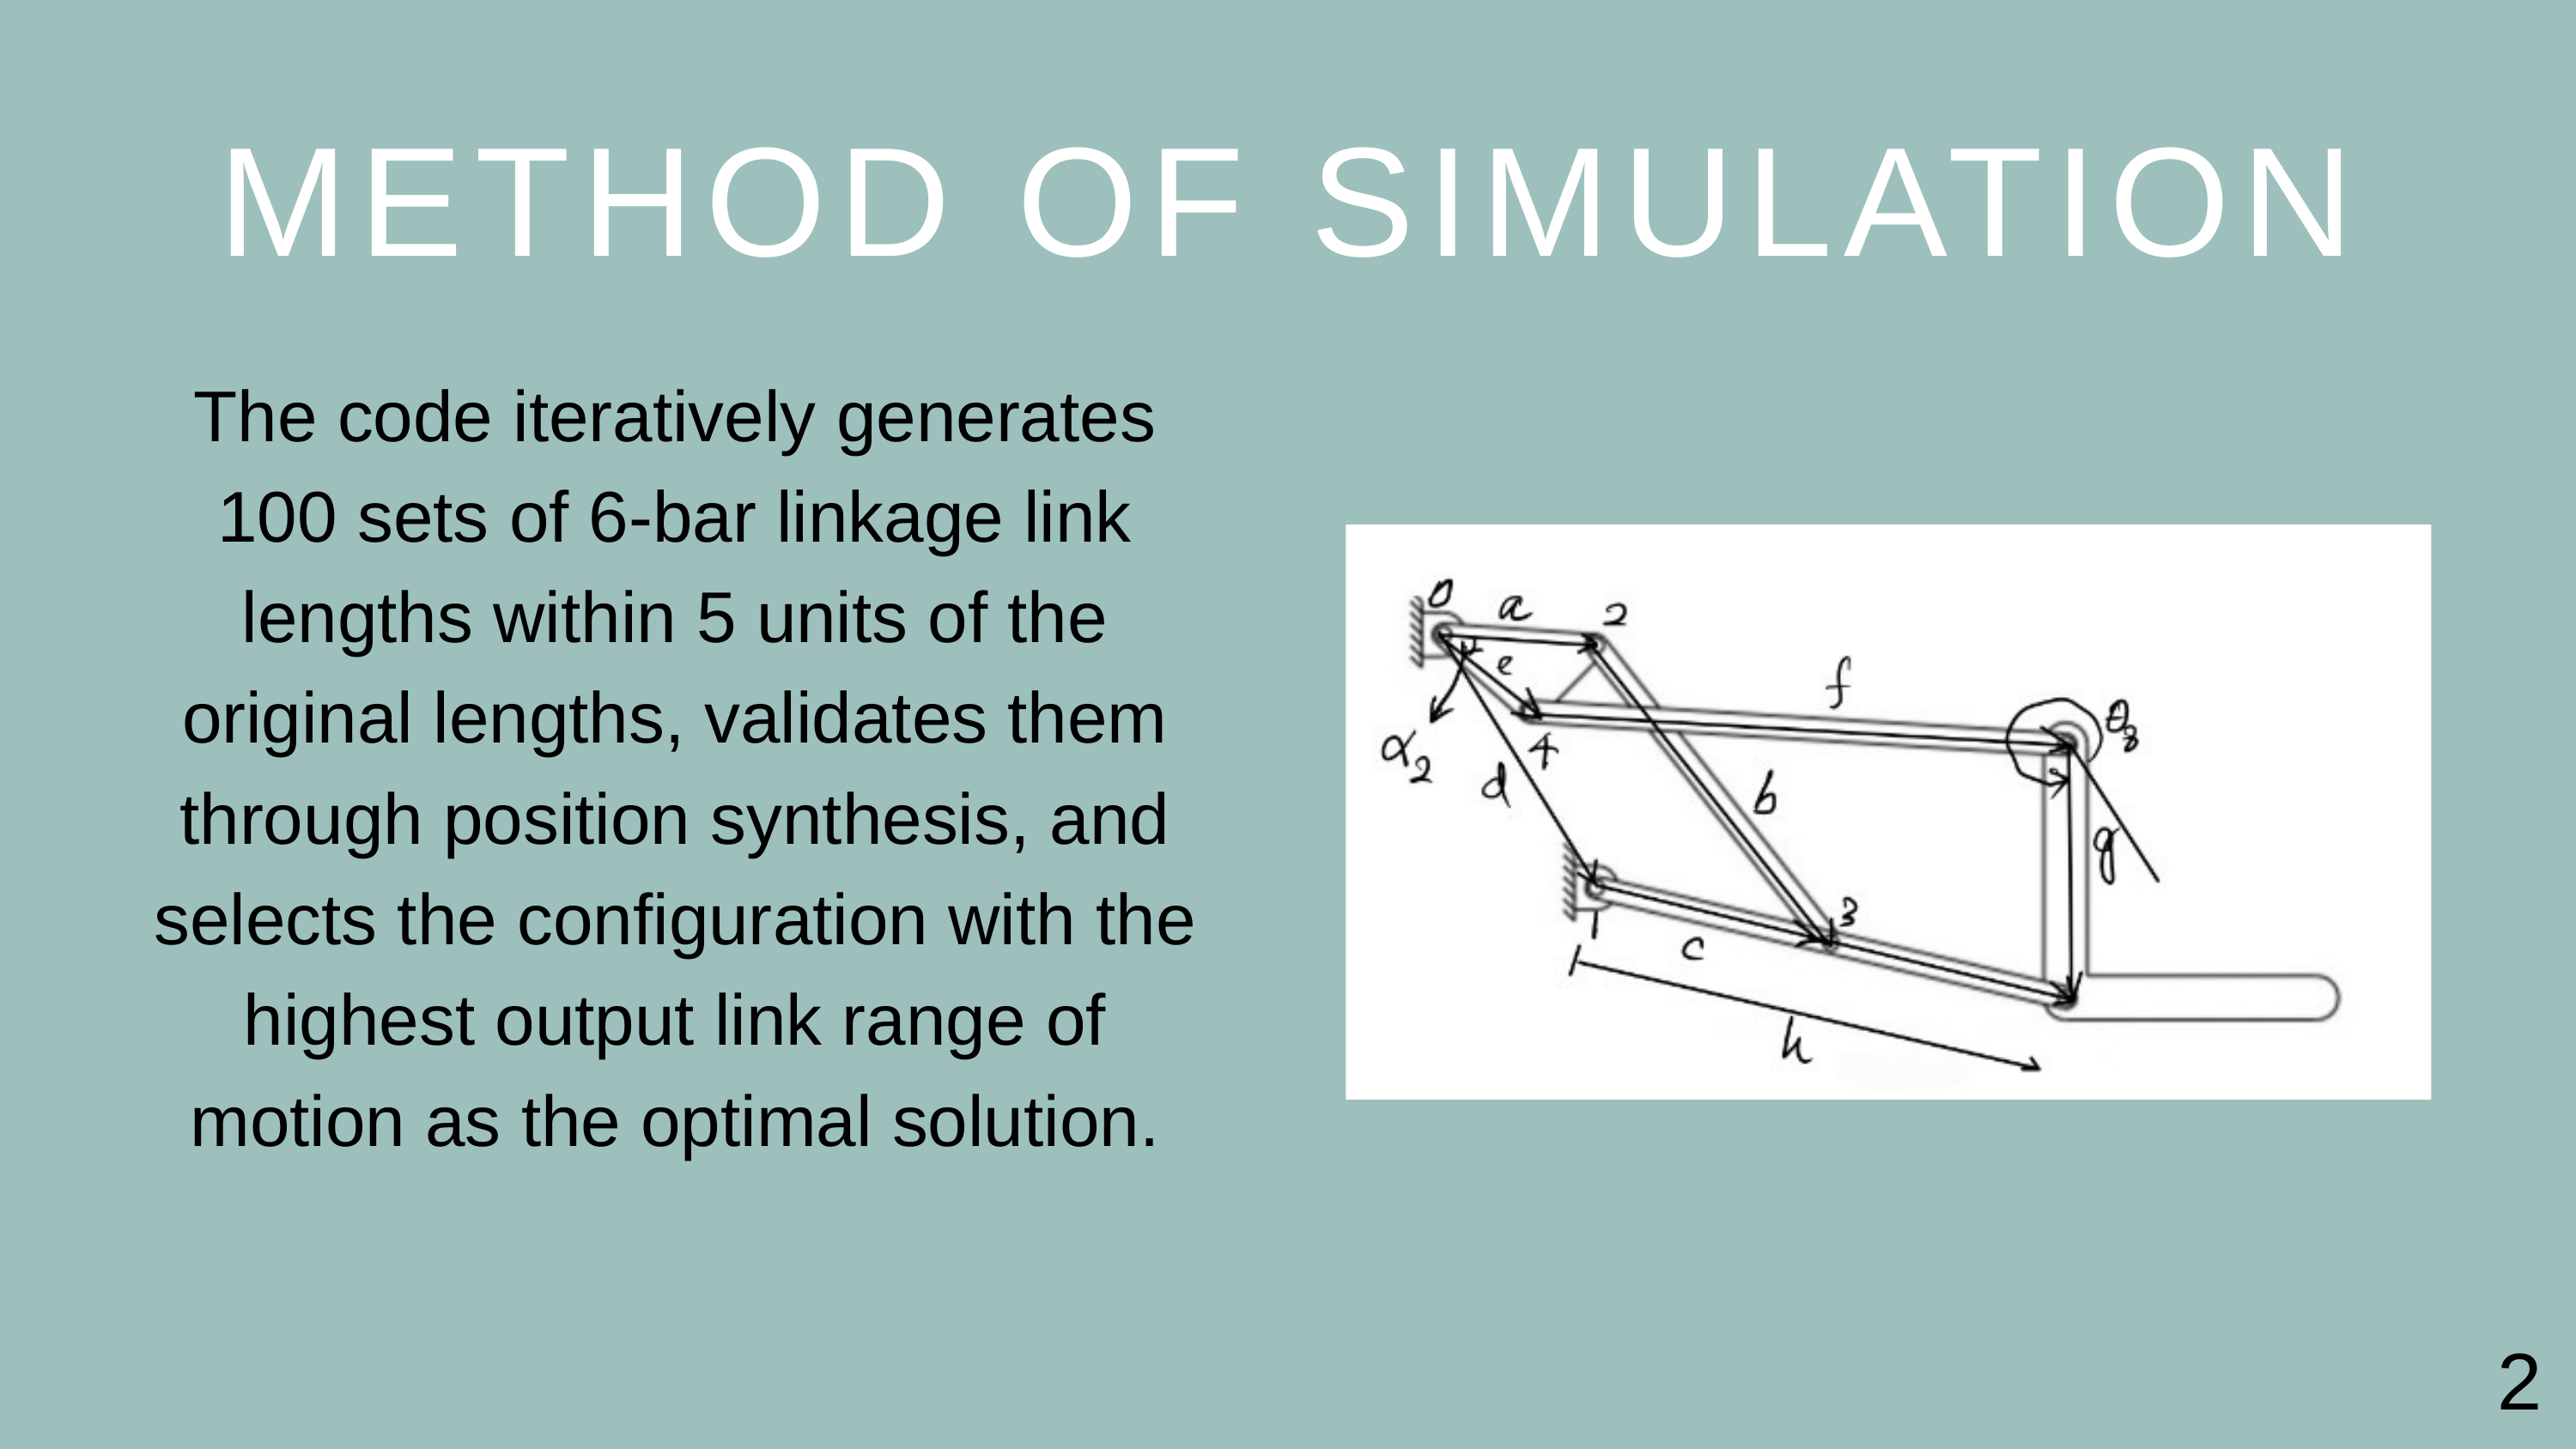

METHOD OF SIMULATION
The code iteratively generates 100 sets of 6-bar linkage link lengths within 5 units of the original lengths, validates them through position synthesis, and selects the configuration with the highest output link range of motion as the optimal solution.

20